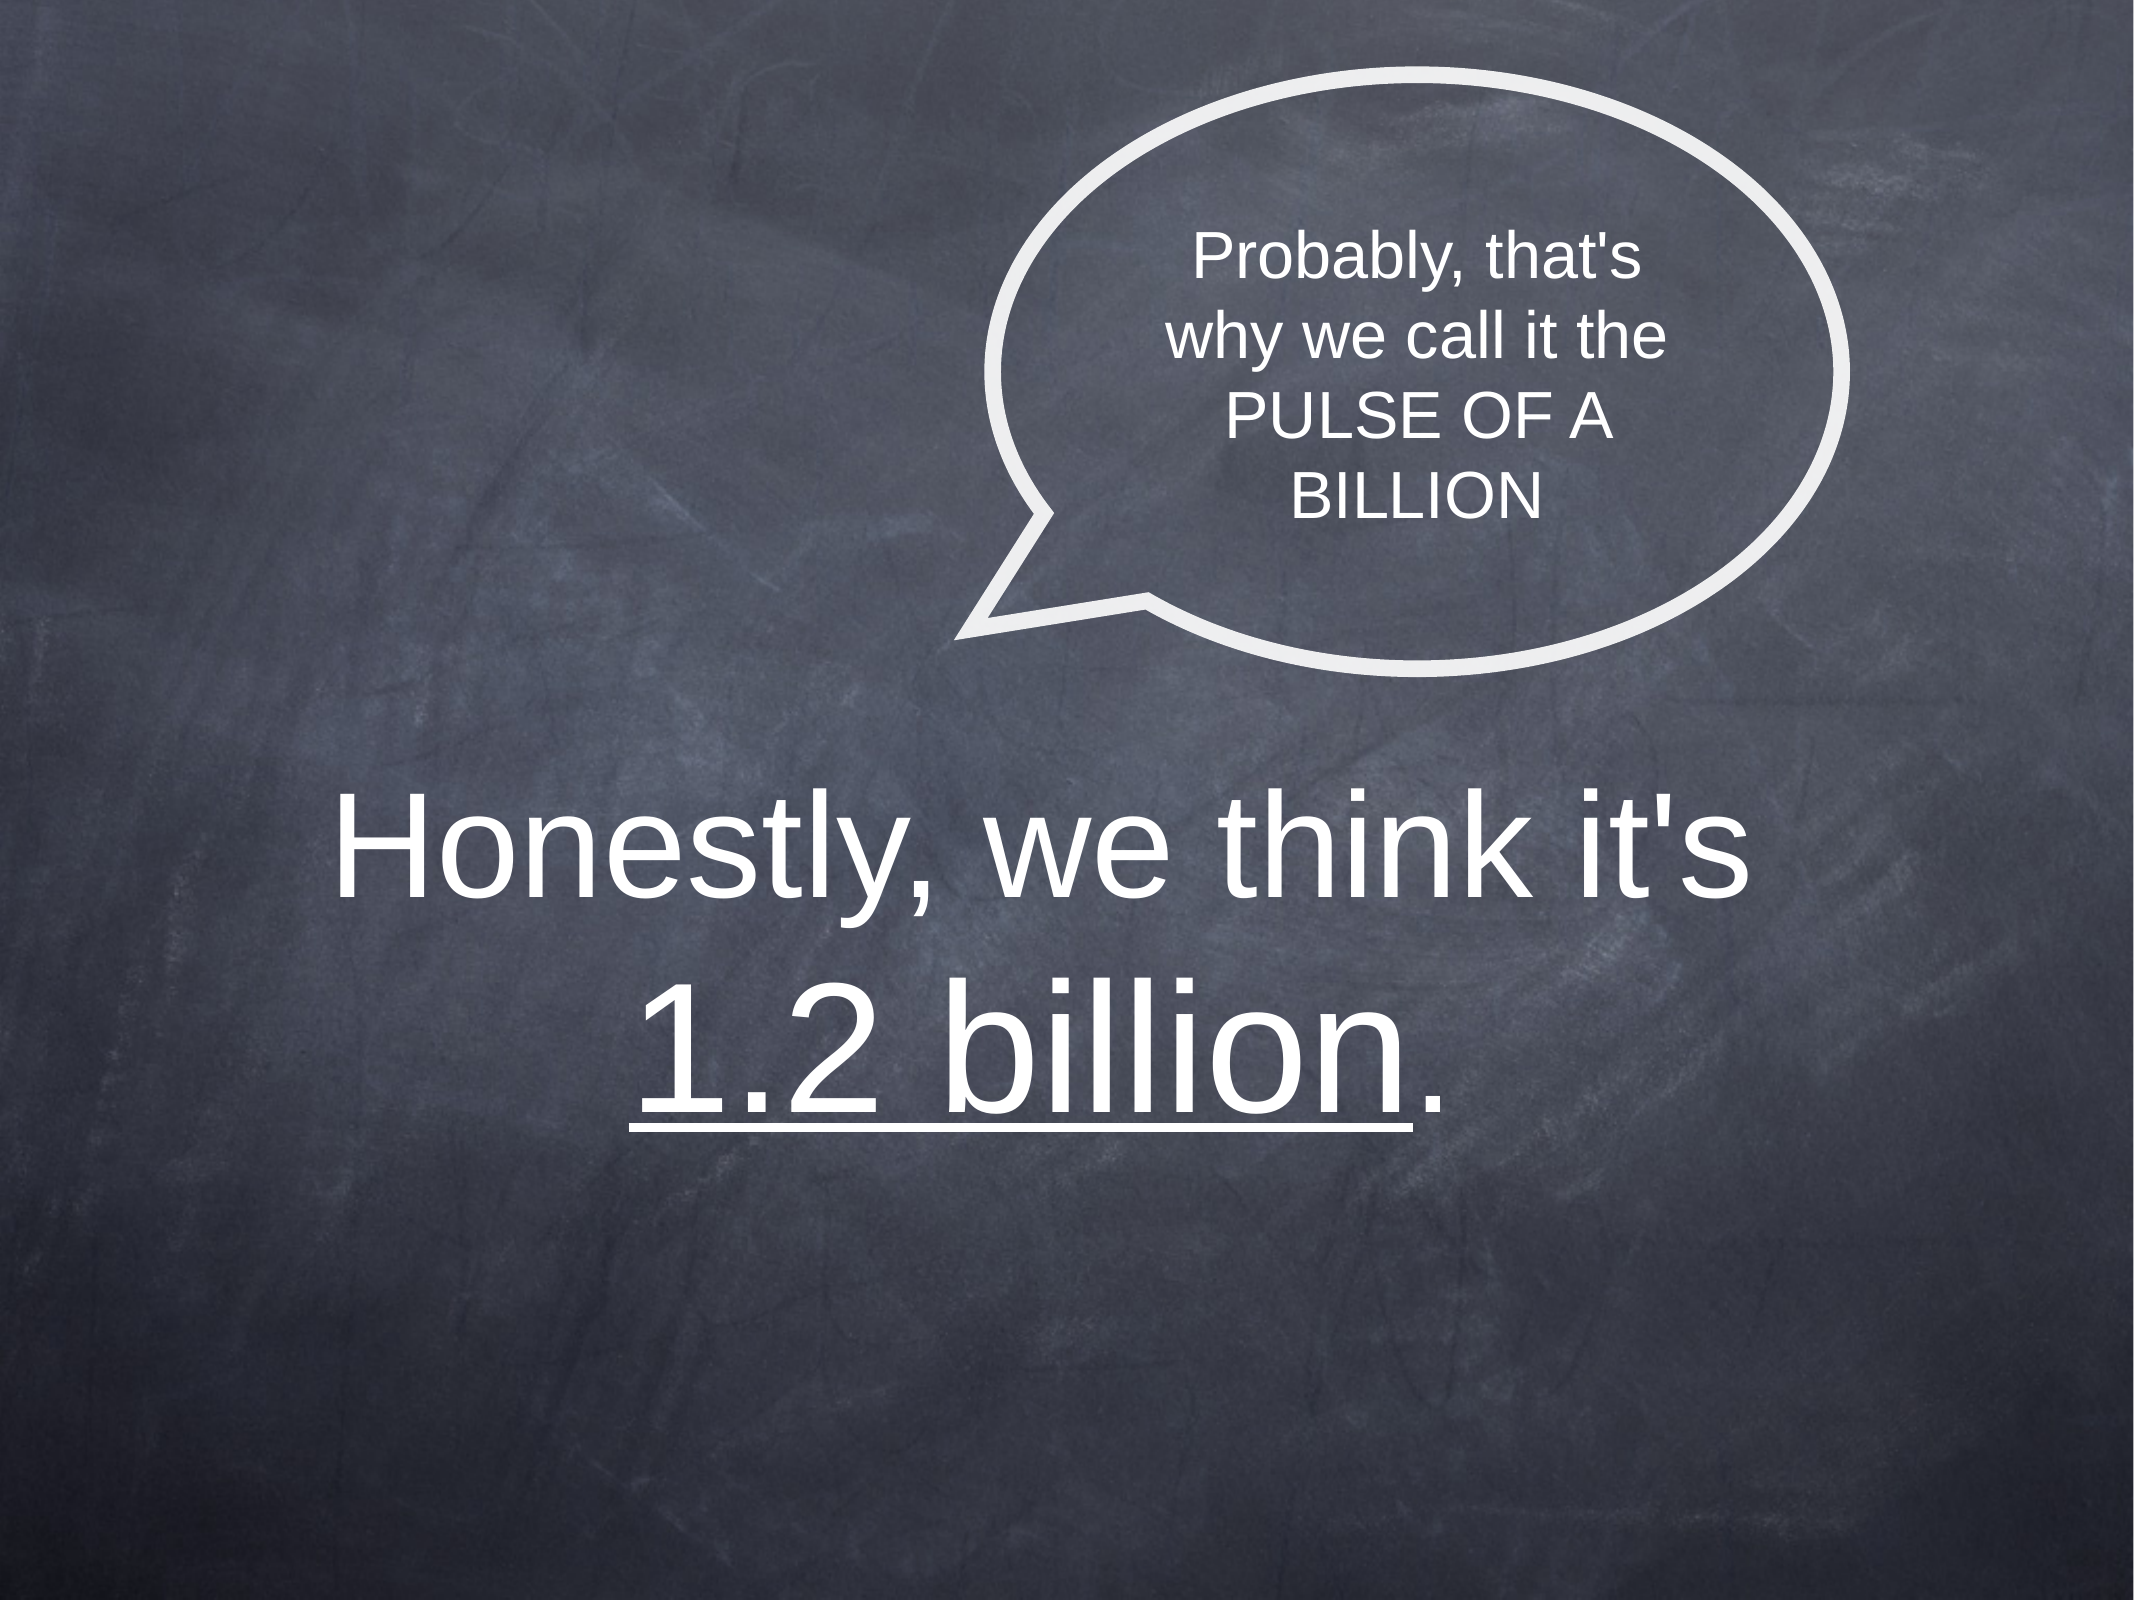

Probably, that's why we call it the PULSE OF A BILLION
# Honestly, we think it's 1.2 billion.